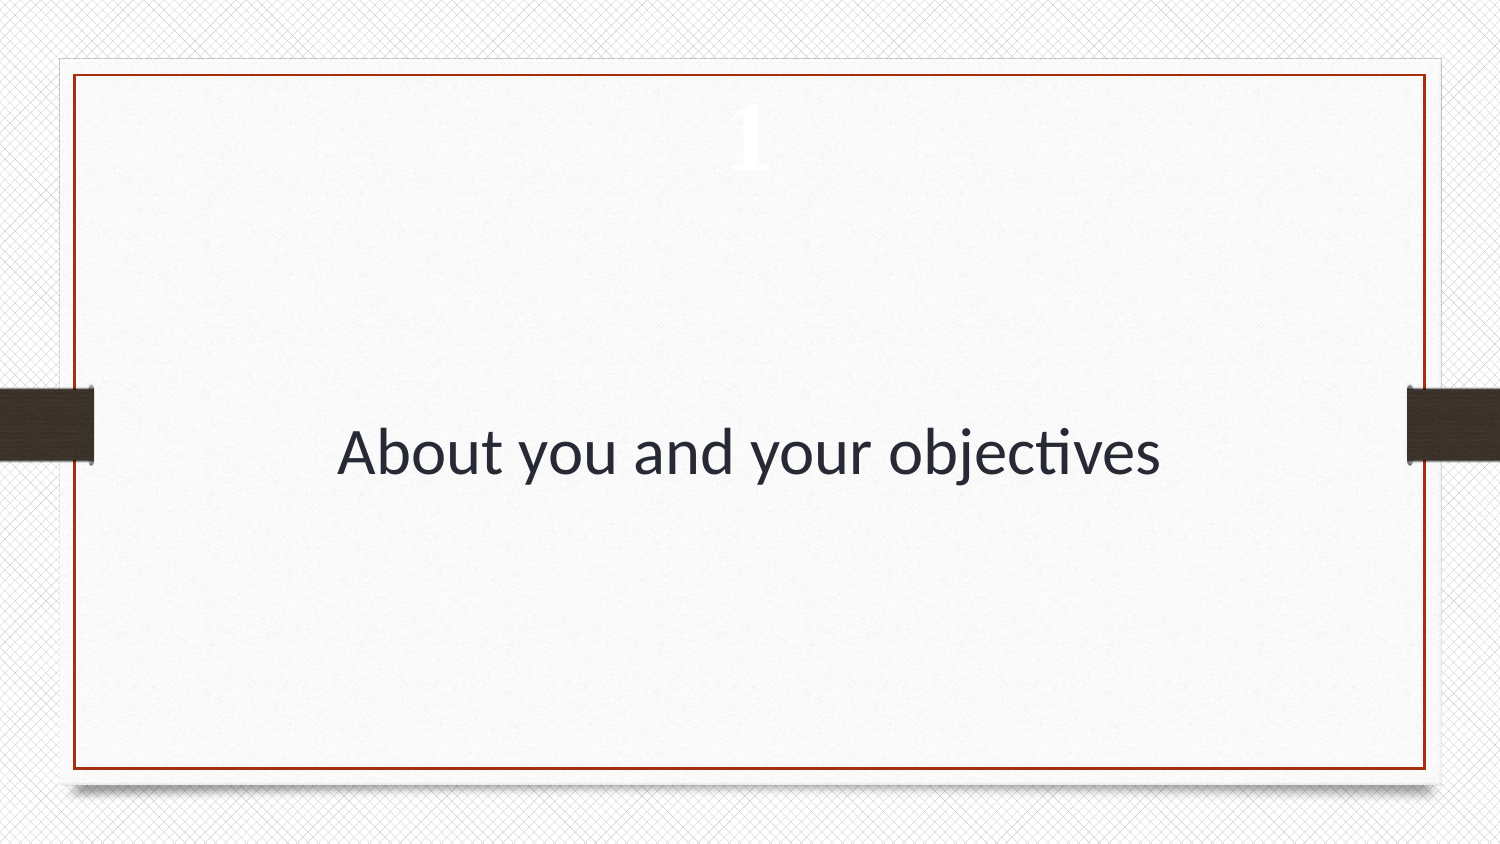

1
# About you and your objectives